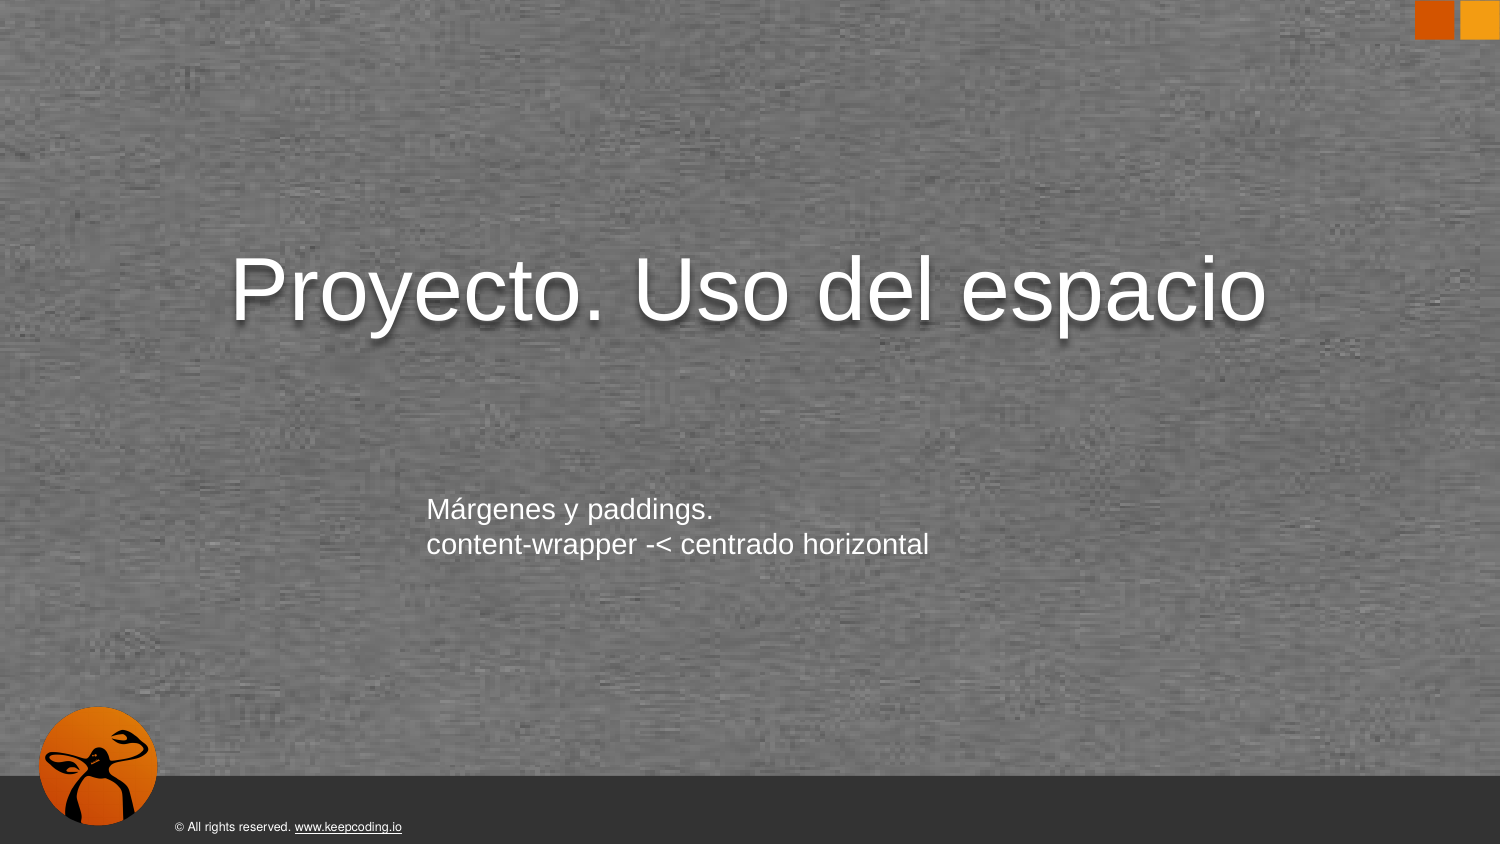

# Proyecto. Uso del espacio
Márgenes y paddings.
content-wrapper -< centrado horizontal